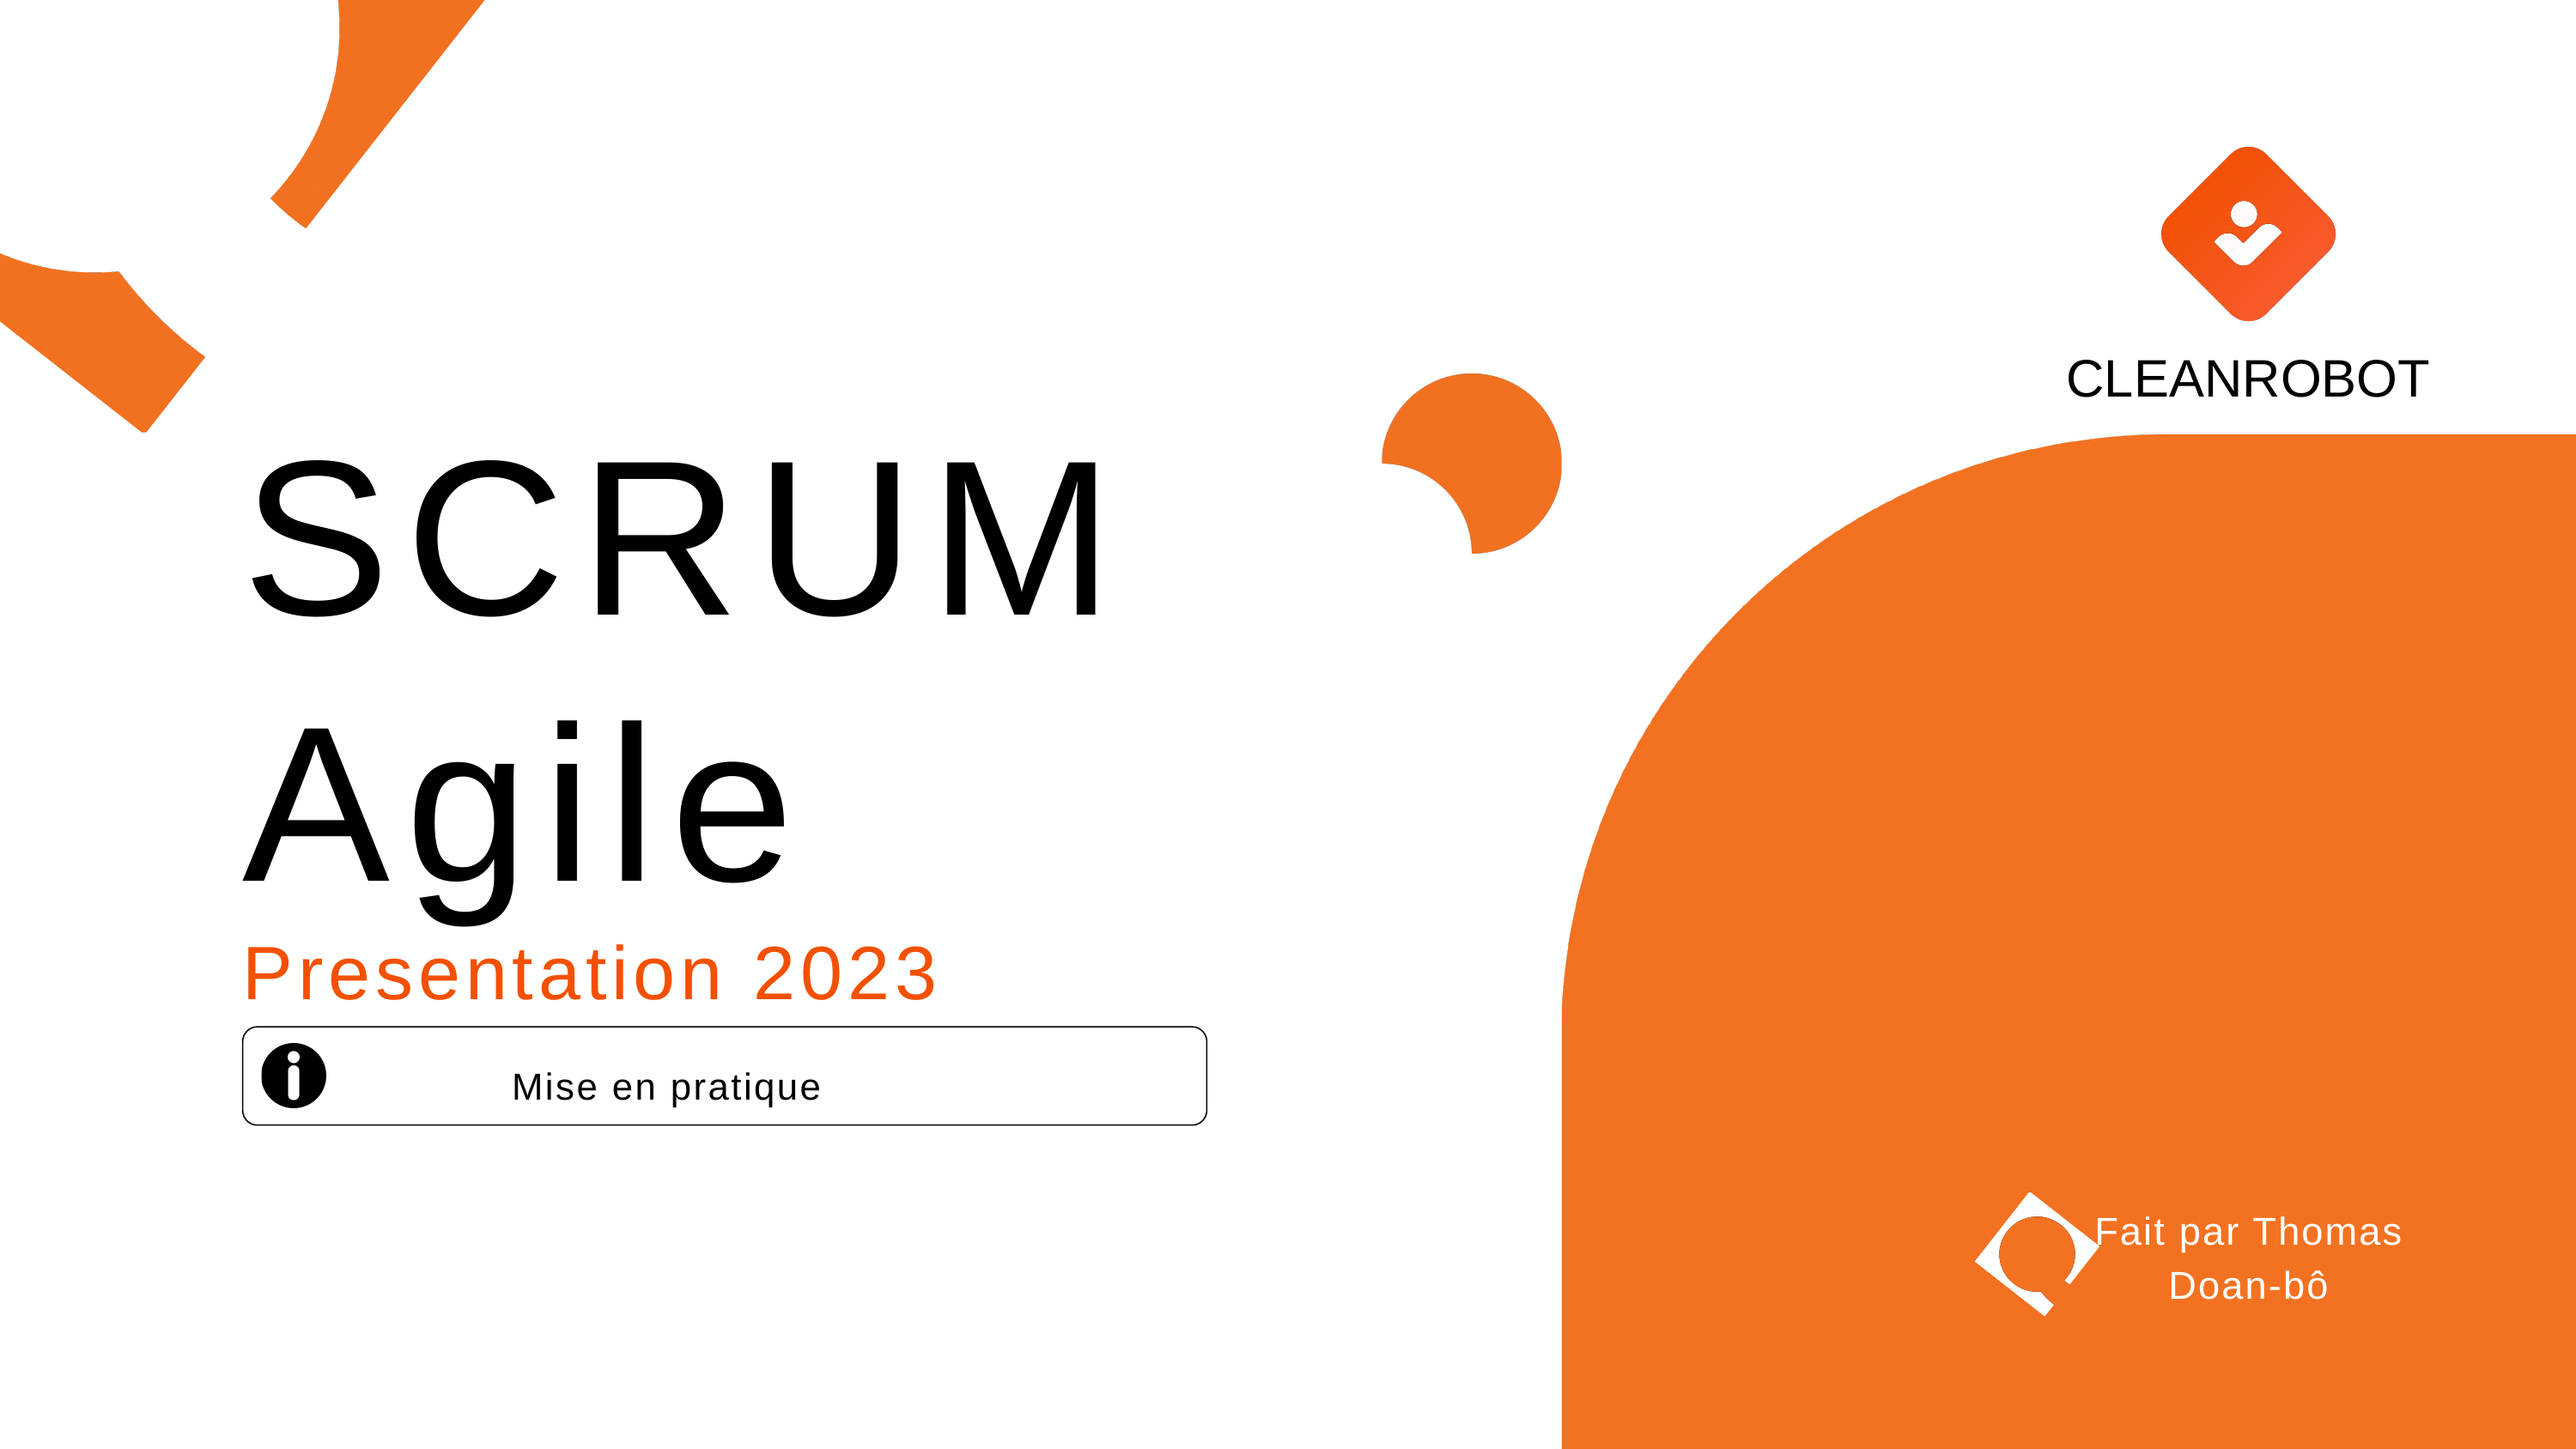

CLEANROBOT

SCRUM Agile

Presentation 2023

Mise en pratique

Fait par Thomas
Doan-bô